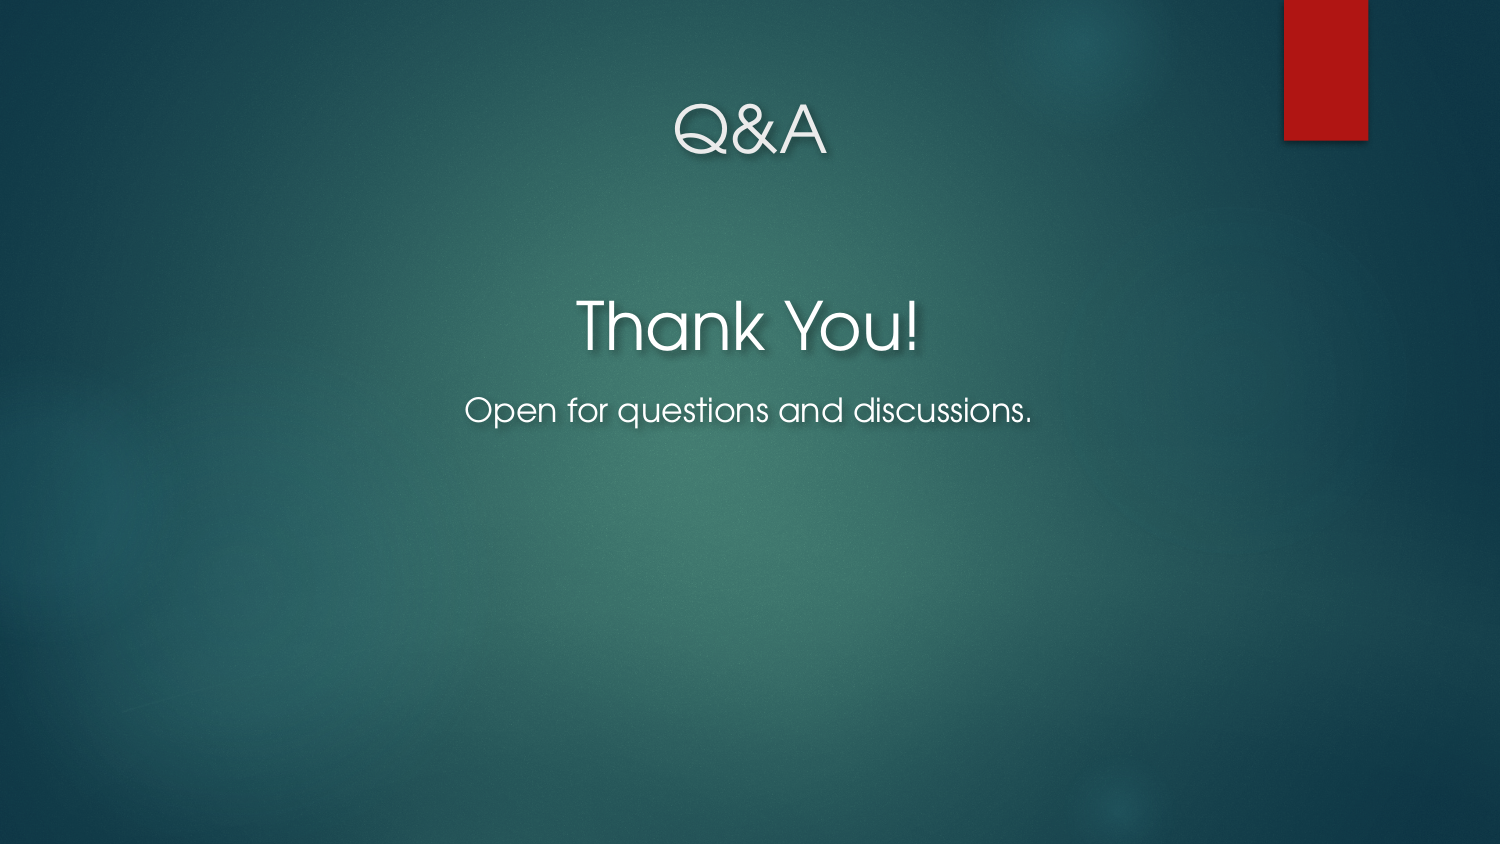

# Q&A

Thank You!
Open for questions and discussions.